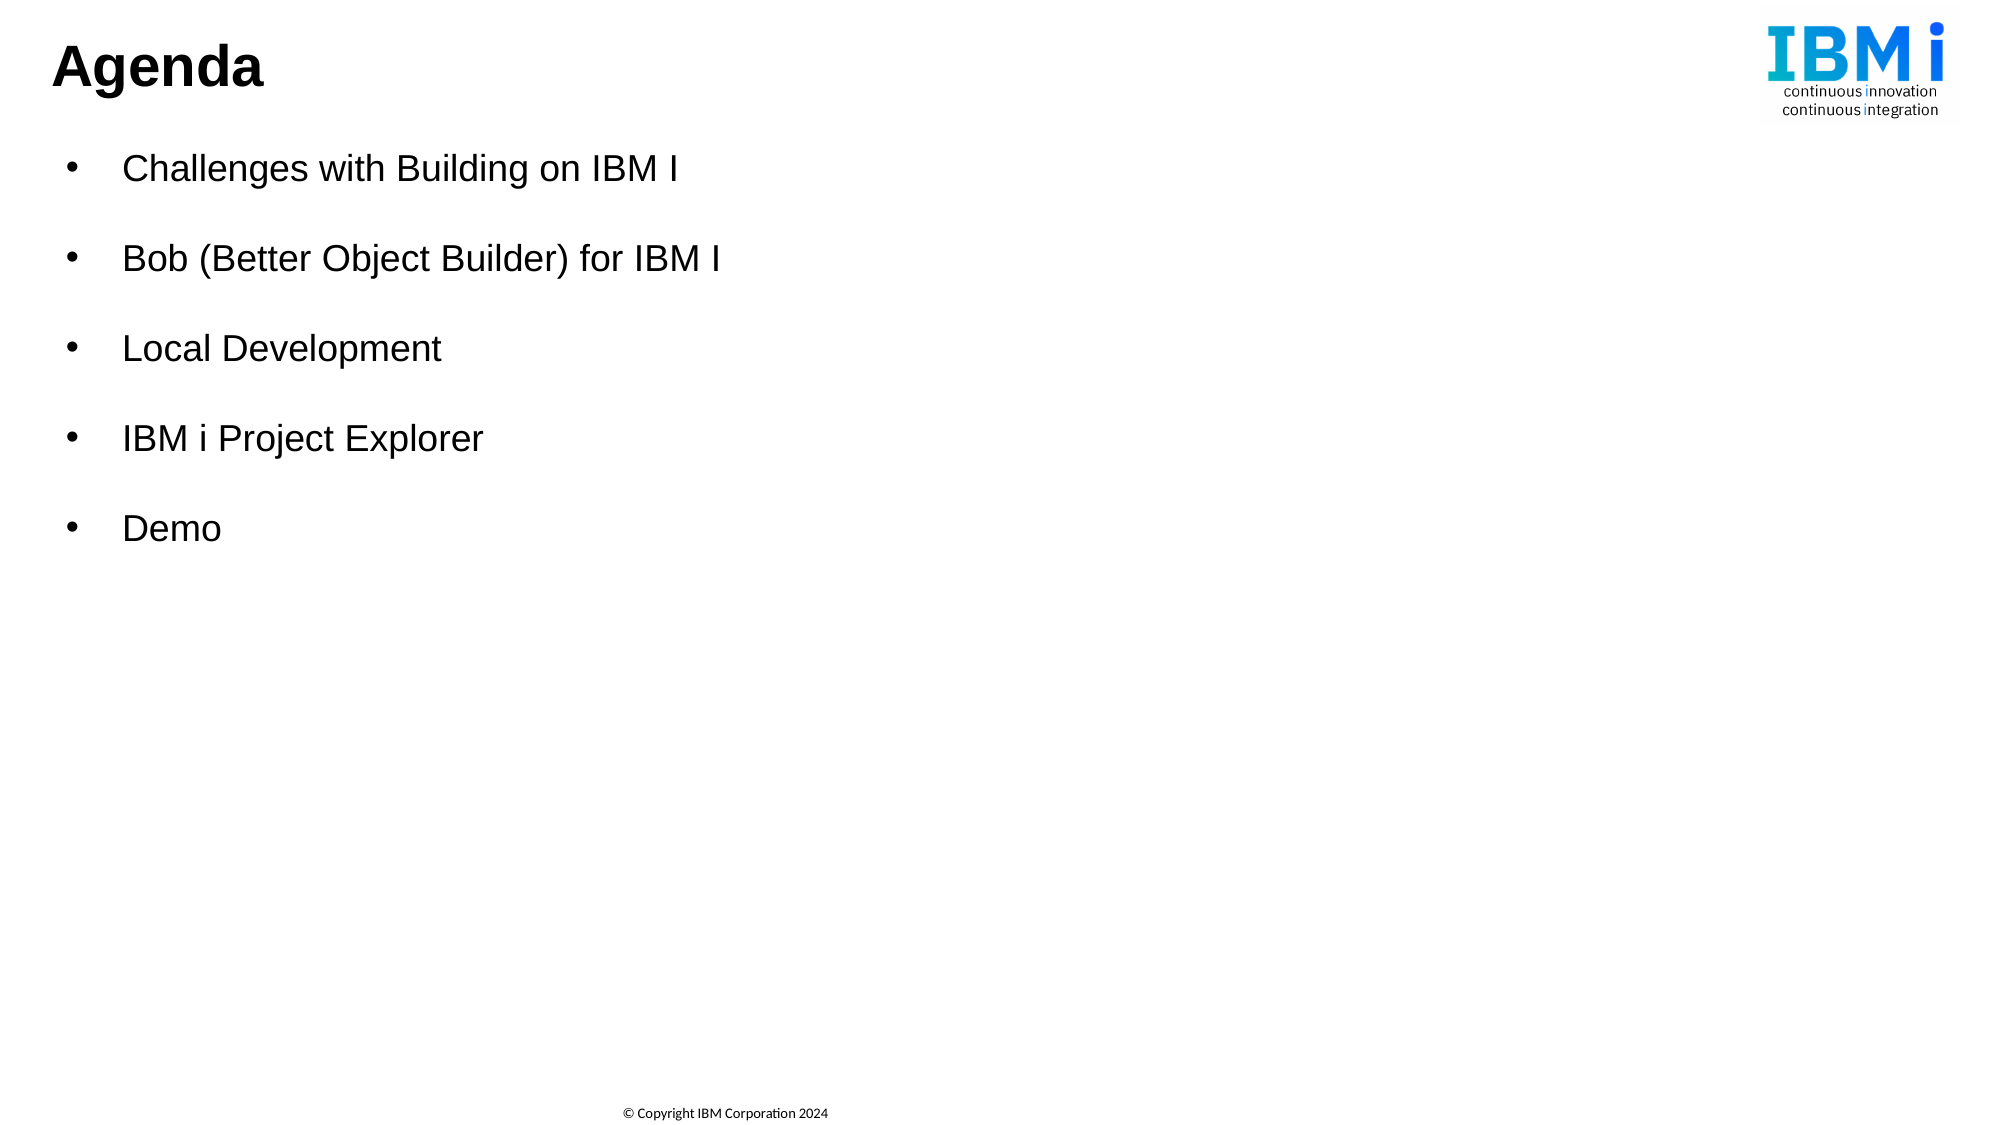

# Agenda
Challenges with Building on IBM I

Bob (Better Object Builder) for IBM I

Local Development

IBM i Project Explorer

Demo